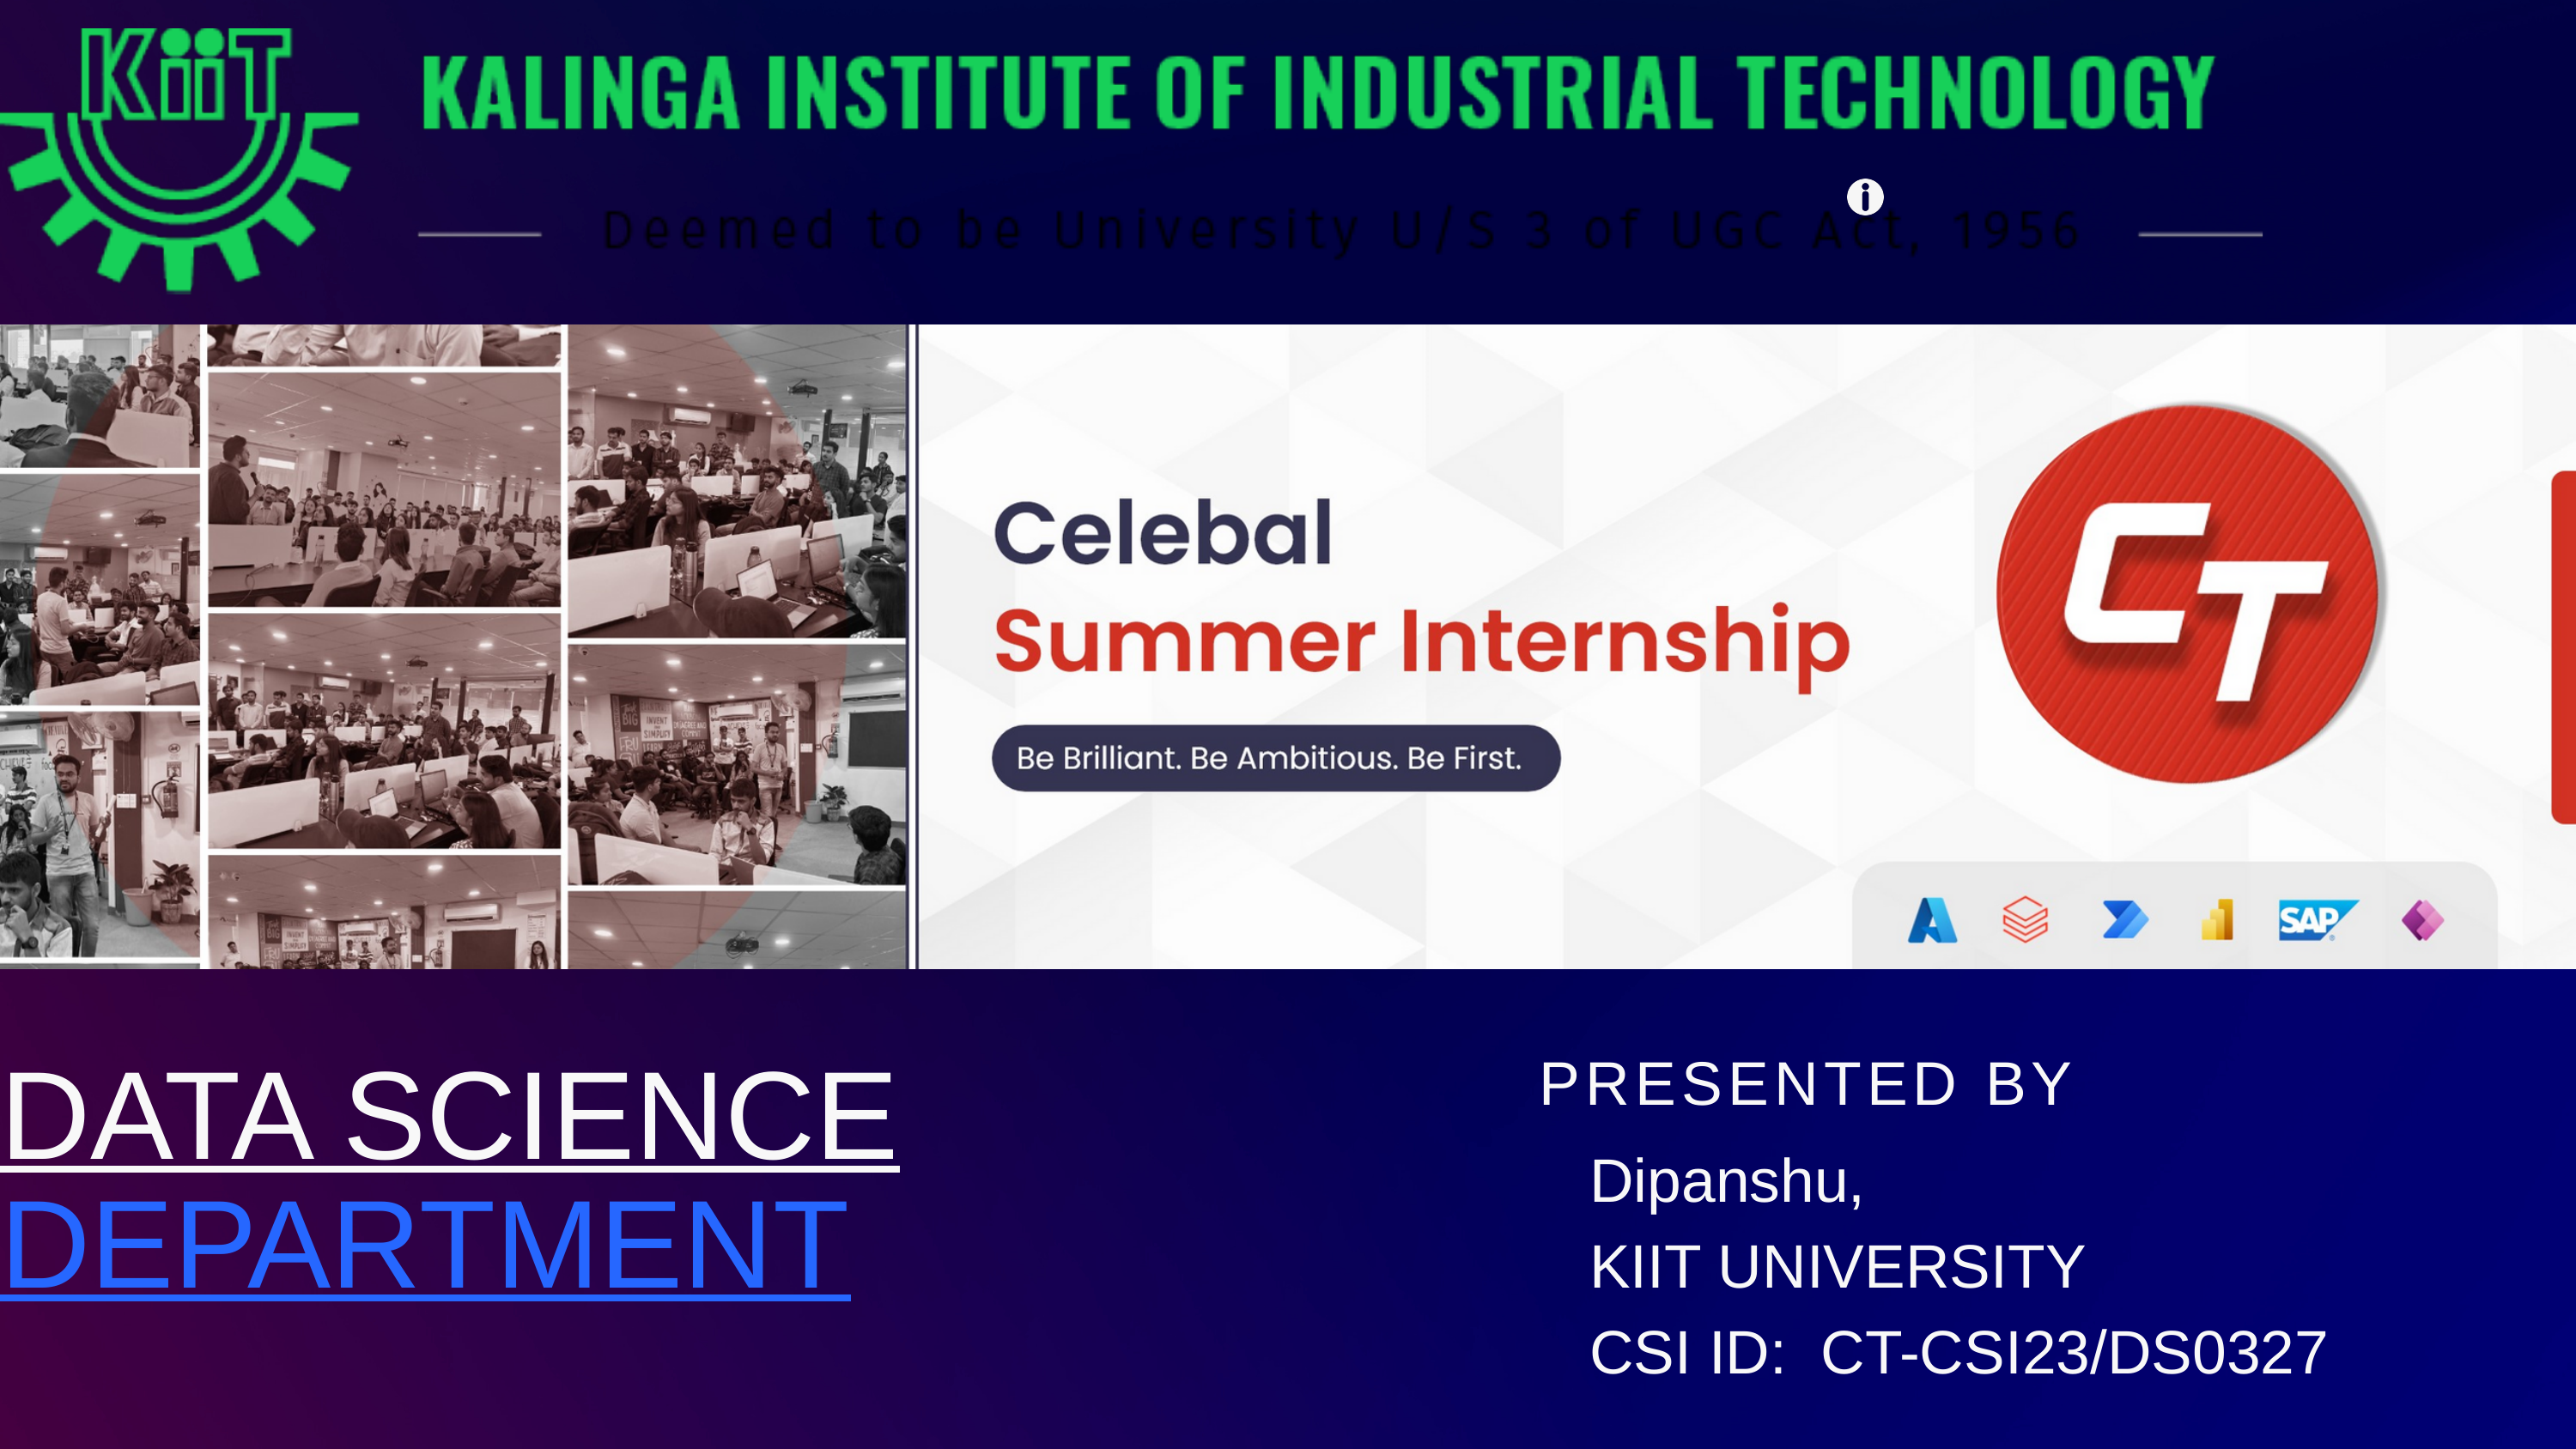

PRESENTED BY
DATA SCIENCE
DEPARTMENT
Dipanshu,
KIIT UNIVERSITY
CSI ID:  CT-CSI23/DS0327